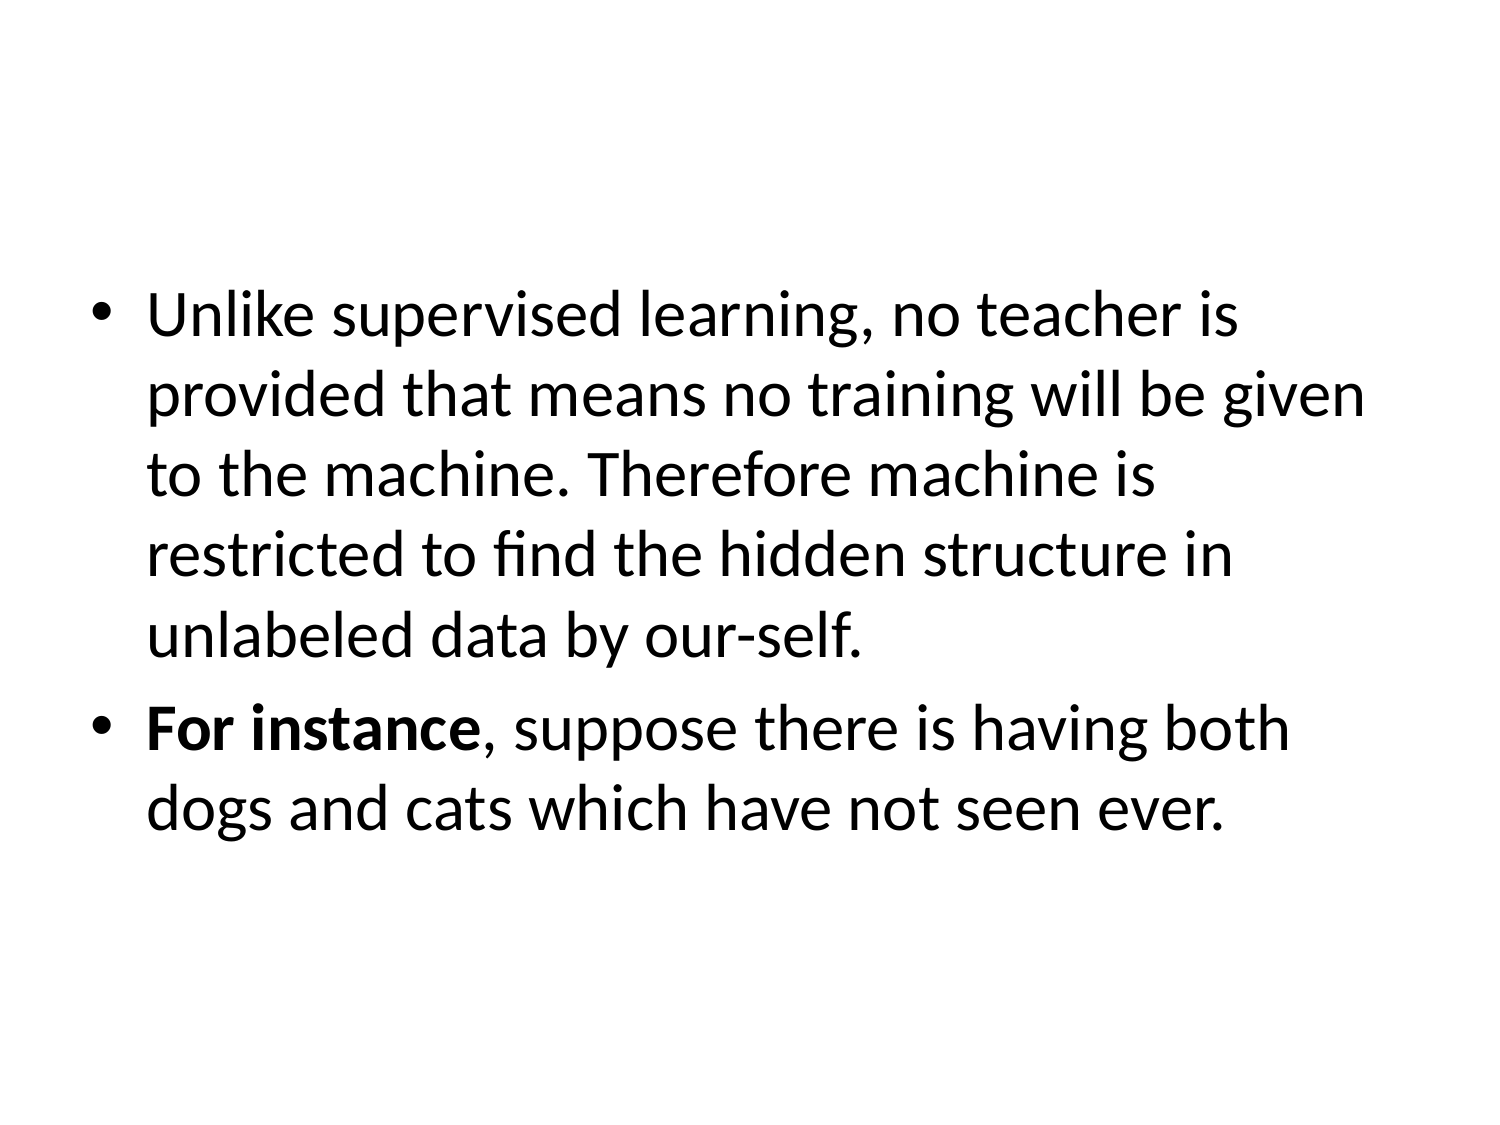

#
Unlike supervised learning, no teacher is provided that means no training will be given to the machine. Therefore machine is restricted to find the hidden structure in unlabeled data by our-self.
For instance, suppose there is having both dogs and cats which have not seen ever.